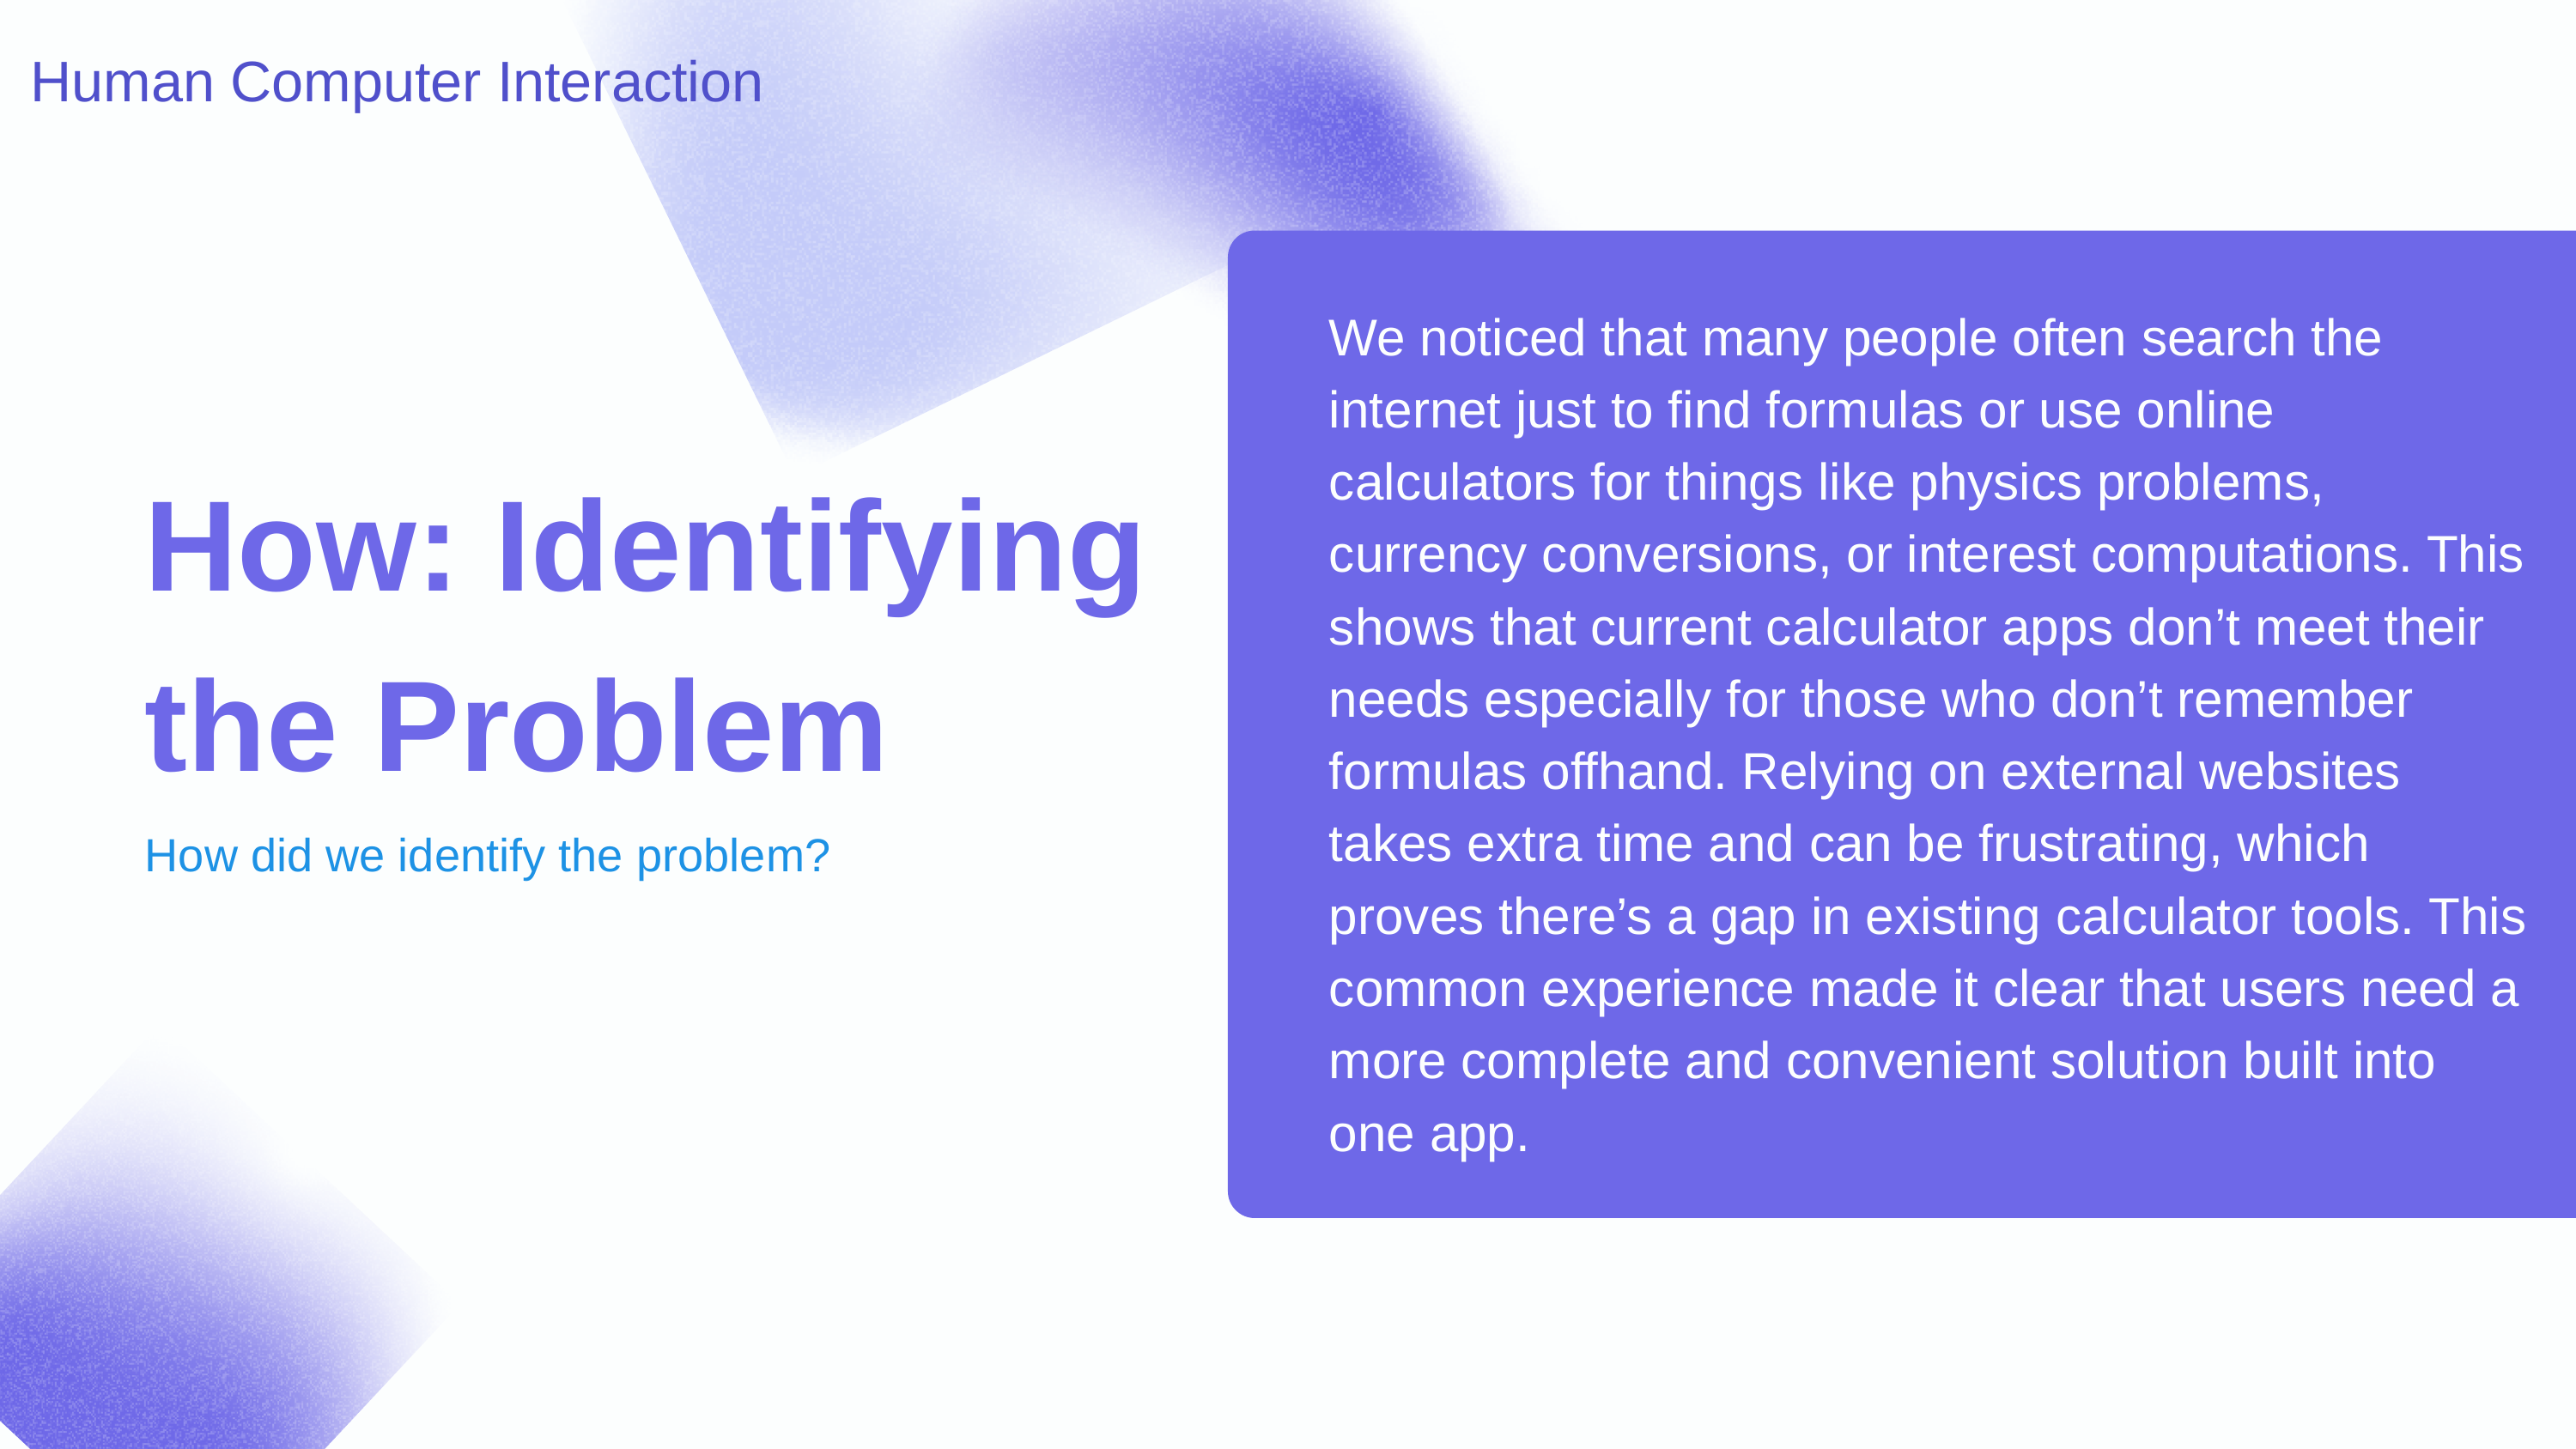

Human Computer Interaction

We noticed that many people often search the internet just to find formulas or use online calculators for things like physics problems, currency conversions, or interest computations. This shows that current calculator apps don’t meet their needs especially for those who don’t remember formulas offhand. Relying on external websites takes extra time and can be frustrating, which proves there’s a gap in existing calculator tools. This common experience made it clear that users need a more complete and convenient solution built into one app.
How: Identifying the Problem
How did we identify the problem?